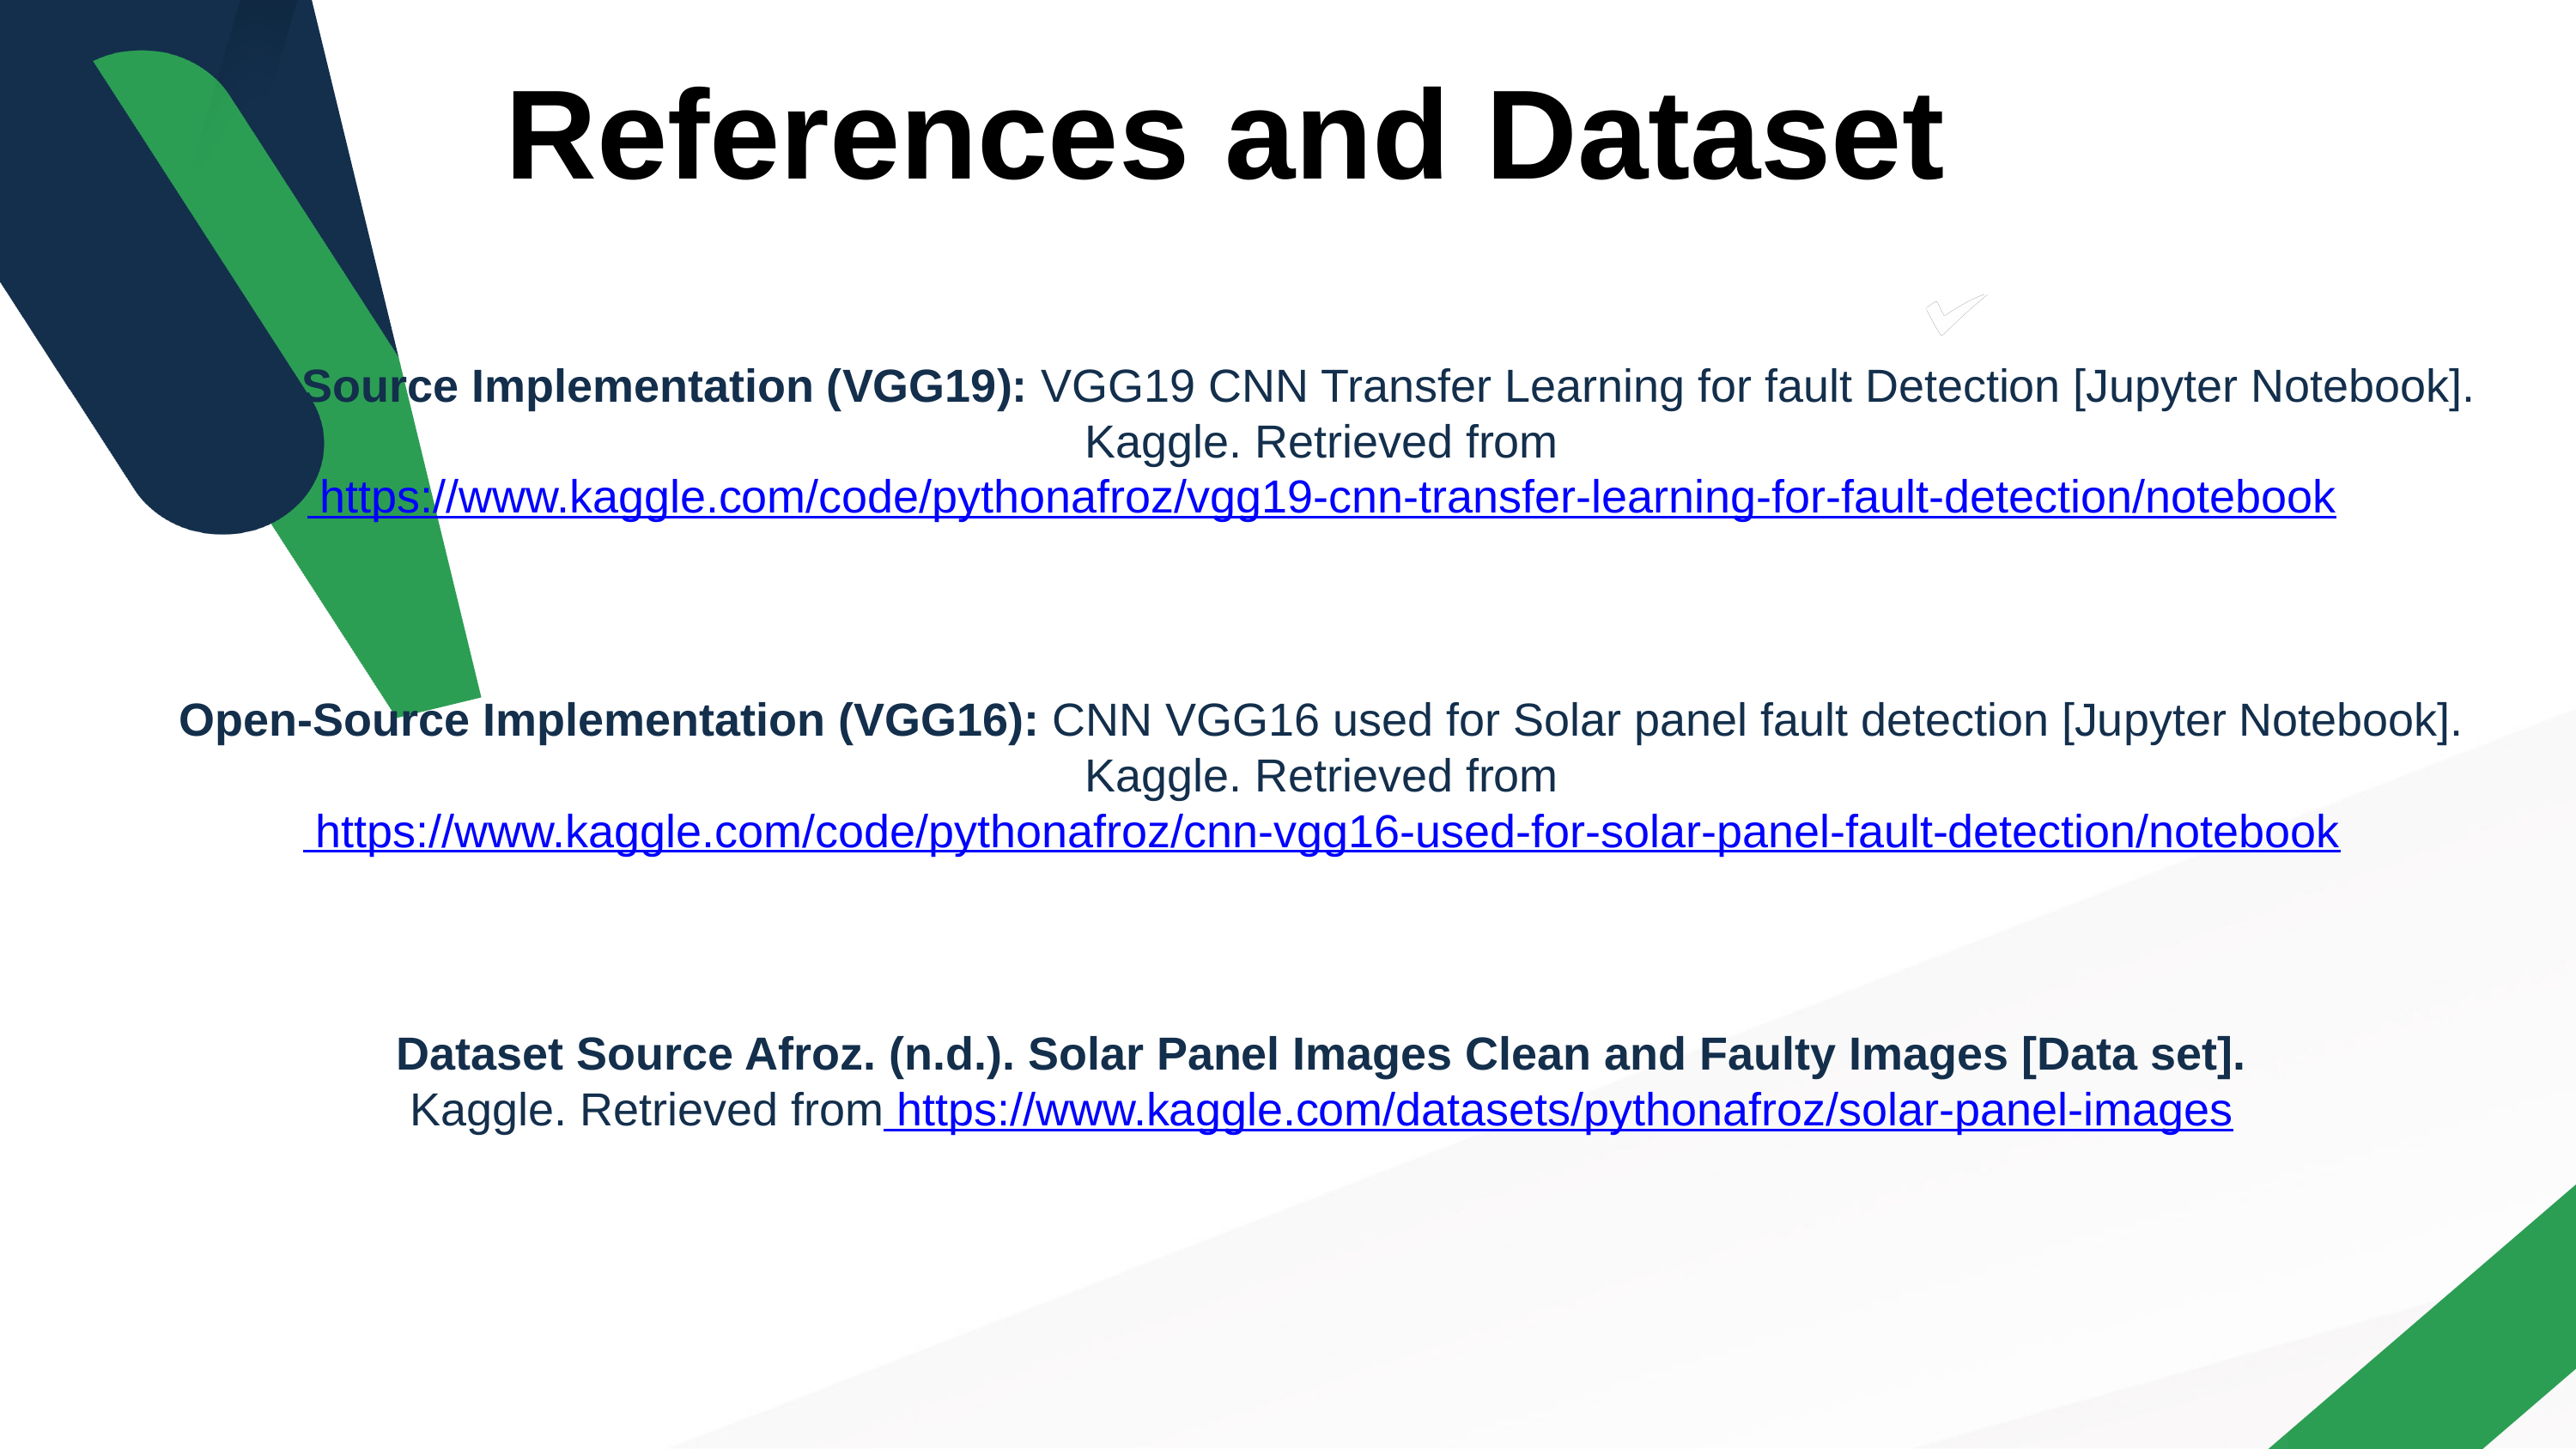

References and Dataset

Open-Source Implementation (VGG19): VGG19 CNN Transfer Learning for fault Detection [Jupyter Notebook]. Kaggle. Retrieved from https://www.kaggle.com/code/pythonafroz/vgg19-cnn-transfer-learning-for-fault-detection/notebook

Open-Source Implementation (VGG16): CNN VGG16 used for Solar panel fault detection [Jupyter Notebook]. Kaggle. Retrieved from https://www.kaggle.com/code/pythonafroz/cnn-vgg16-used-for-solar-panel-fault-detection/notebook

Dataset Source Afroz. (n.d.). Solar Panel Images Clean and Faulty Images [Data set].
Kaggle. Retrieved from https://www.kaggle.com/datasets/pythonafroz/solar-panel-images